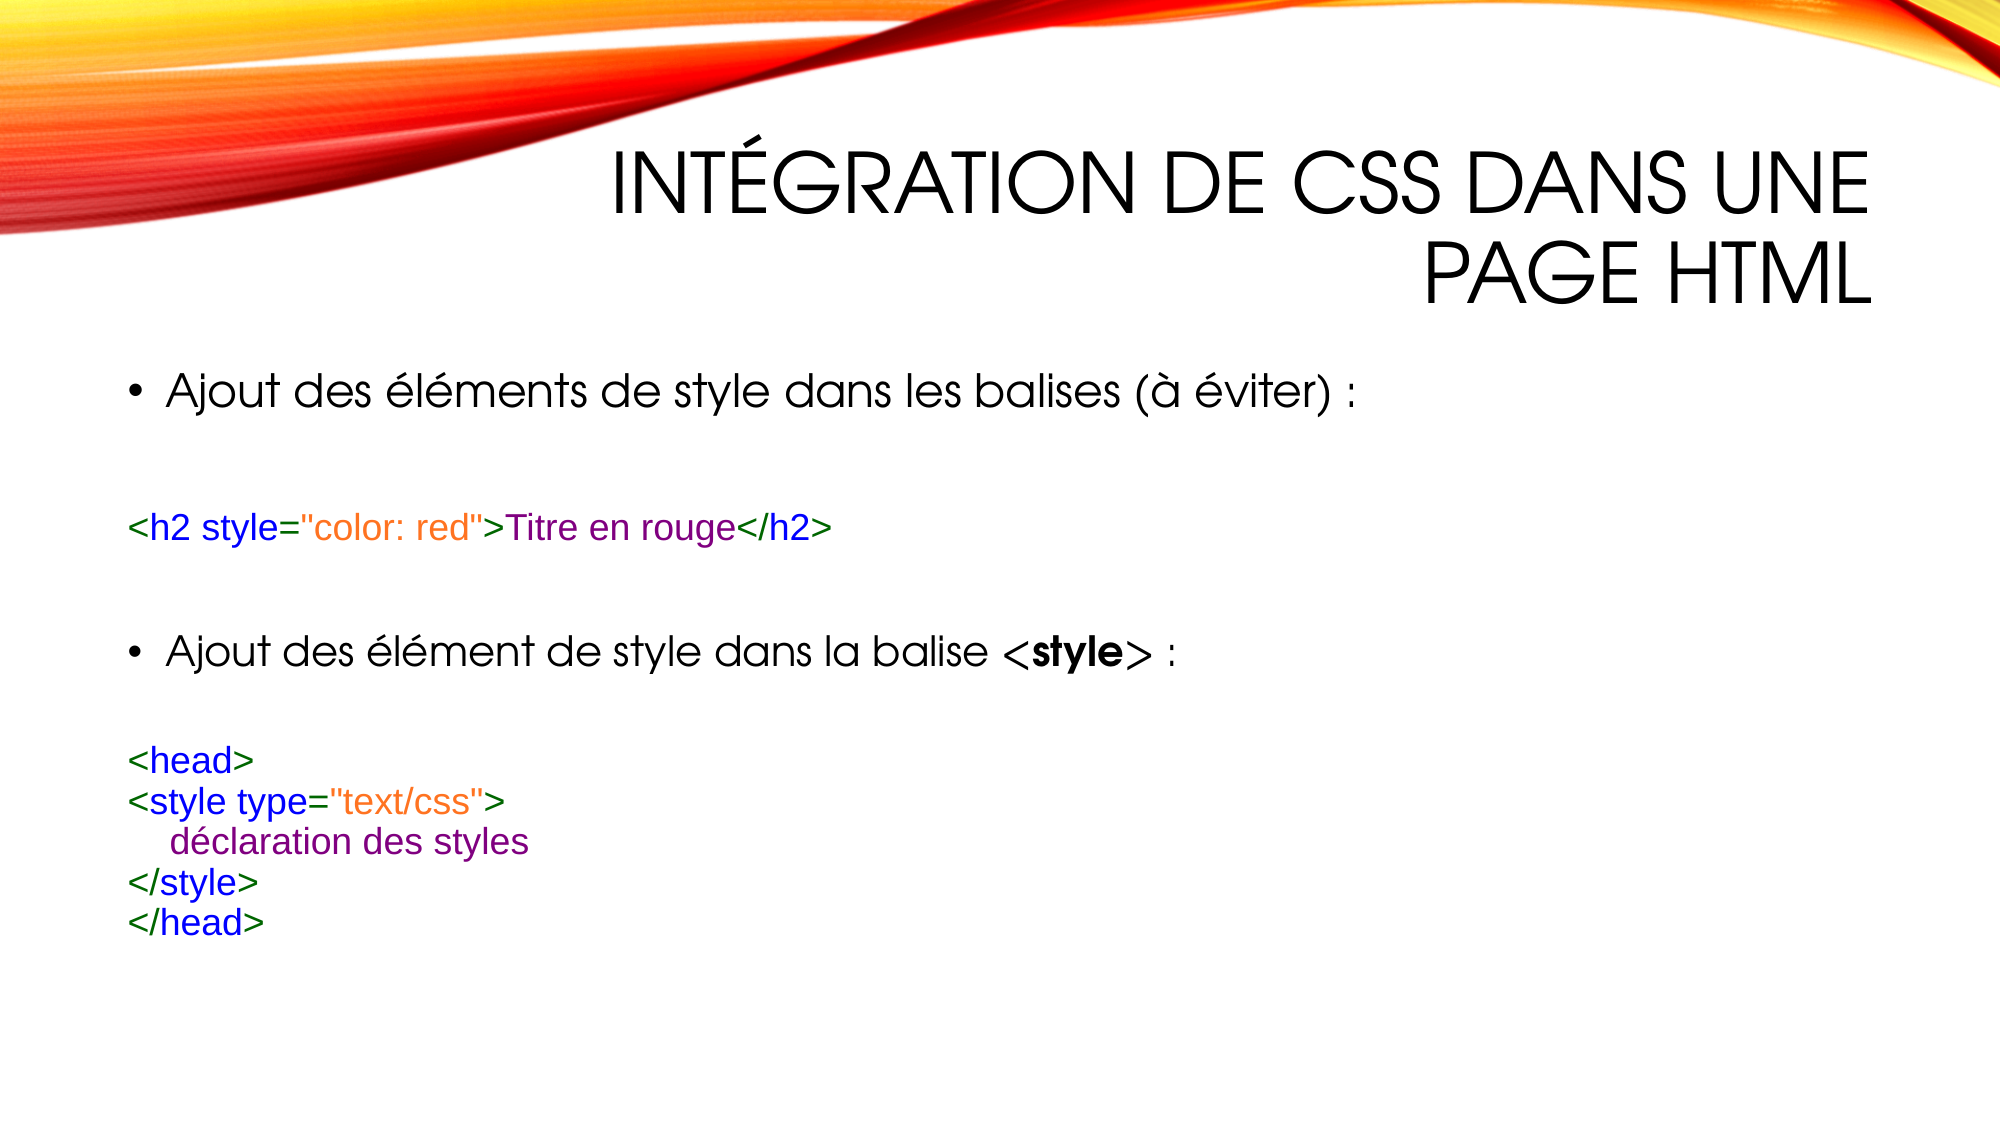

# Intégration de CSS dans une page HTML
Ajout des éléments de style dans les balises (à éviter) :

<h2 style="color: red">Titre en rouge</h2>

Ajout des élément de style dans la balise <style> :

<head>
<style type="text/css">
    déclaration des styles
</style>
</head>